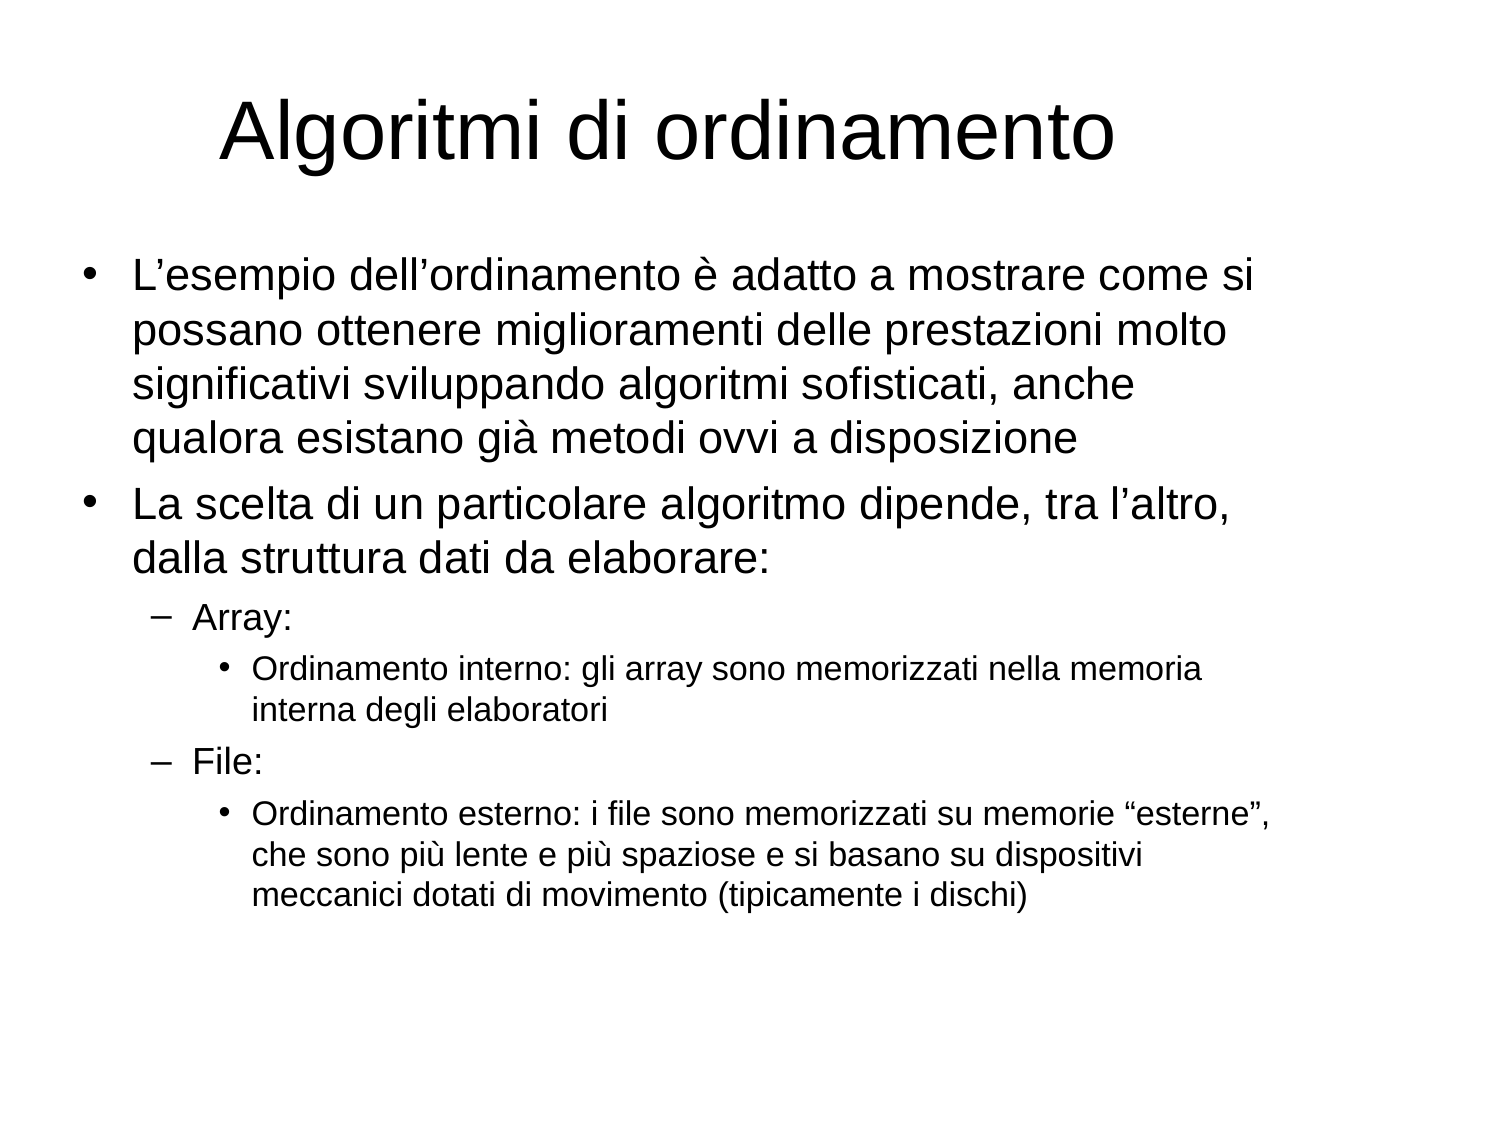

Algoritmi di ordinamento
L’esempio dell’ordinamento è adatto a mostrare come si possano ottenere miglioramenti delle prestazioni molto significativi sviluppando algoritmi sofisticati, anche qualora esistano già metodi ovvi a disposizione
La scelta di un particolare algoritmo dipende, tra l’altro, dalla struttura dati da elaborare:
Array:
Ordinamento interno: gli array sono memorizzati nella memoria interna degli elaboratori
File:
Ordinamento esterno: i file sono memorizzati su memorie “esterne”, che sono più lente e più spaziose e si basano su dispositivi meccanici dotati di movimento (tipicamente i dischi)